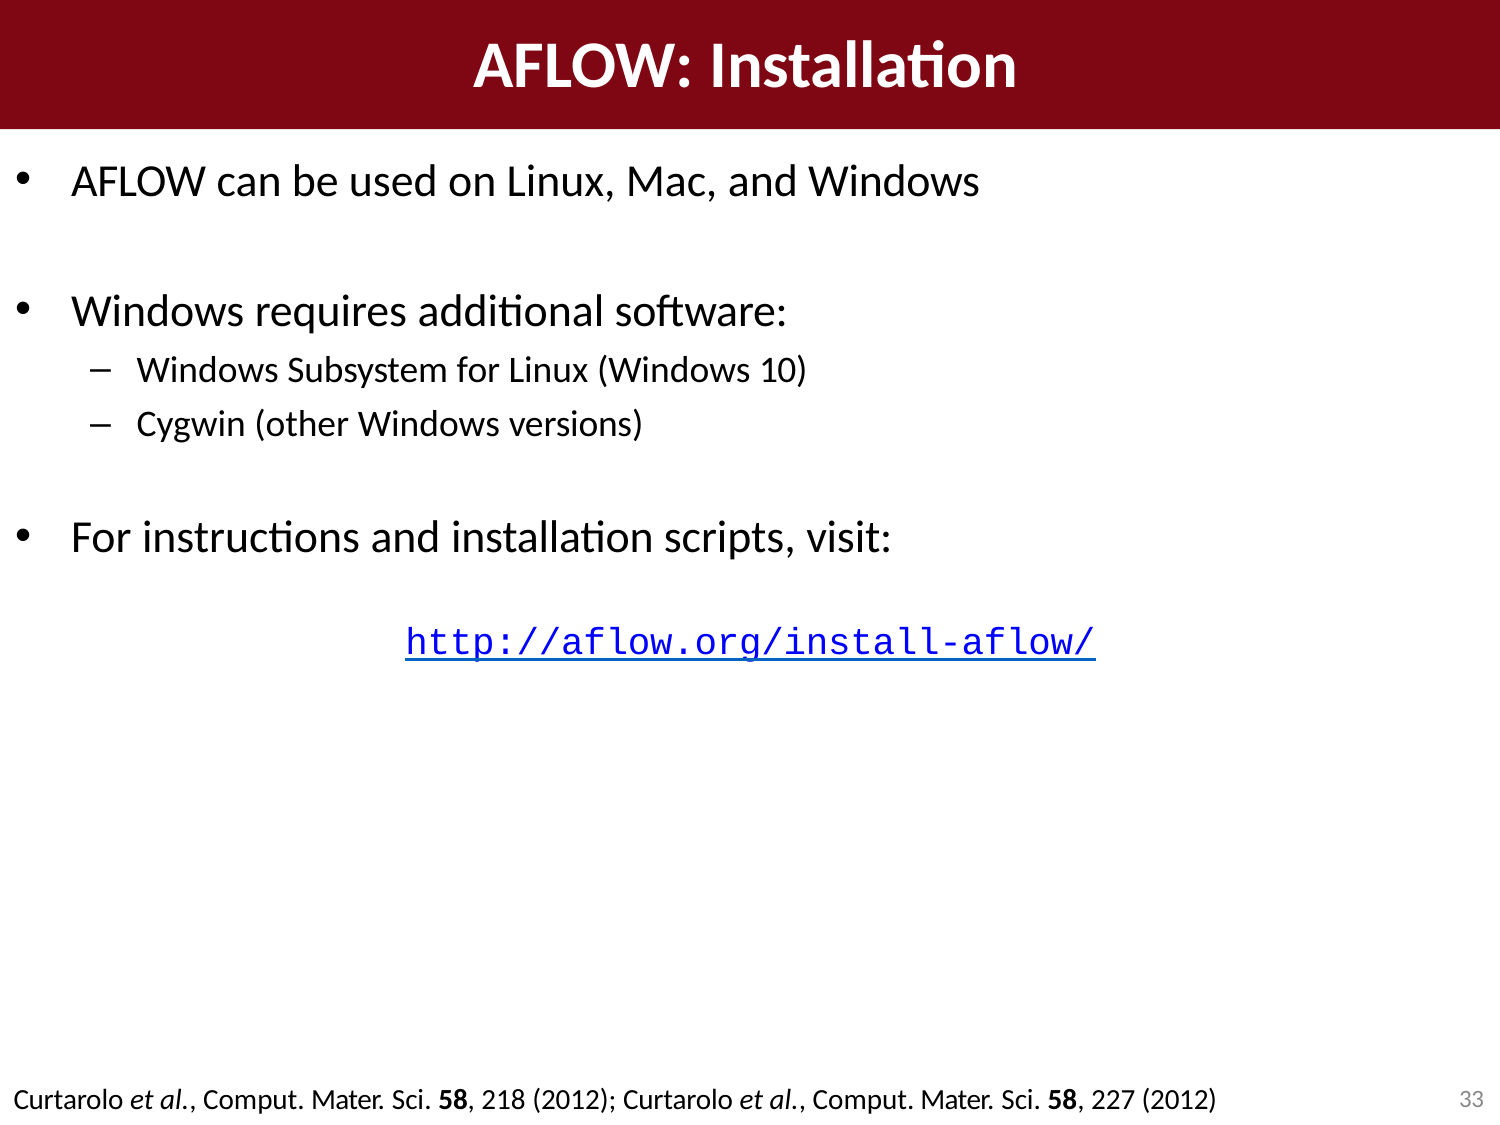

# AFLOW: Installation
AFLOW can be used on Linux, Mac, and Windows

Windows requires additional software:
Windows Subsystem for Linux (Windows 10)
Cygwin (other Windows versions)

For instructions and installation scripts, visit:
http://aflow.org/install-aflow/
Curtarolo et al., Comput. Mater. Sci. 58, 218 (2012); Curtarolo et al., Comput. Mater. Sci. 58, 227 (2012)
33